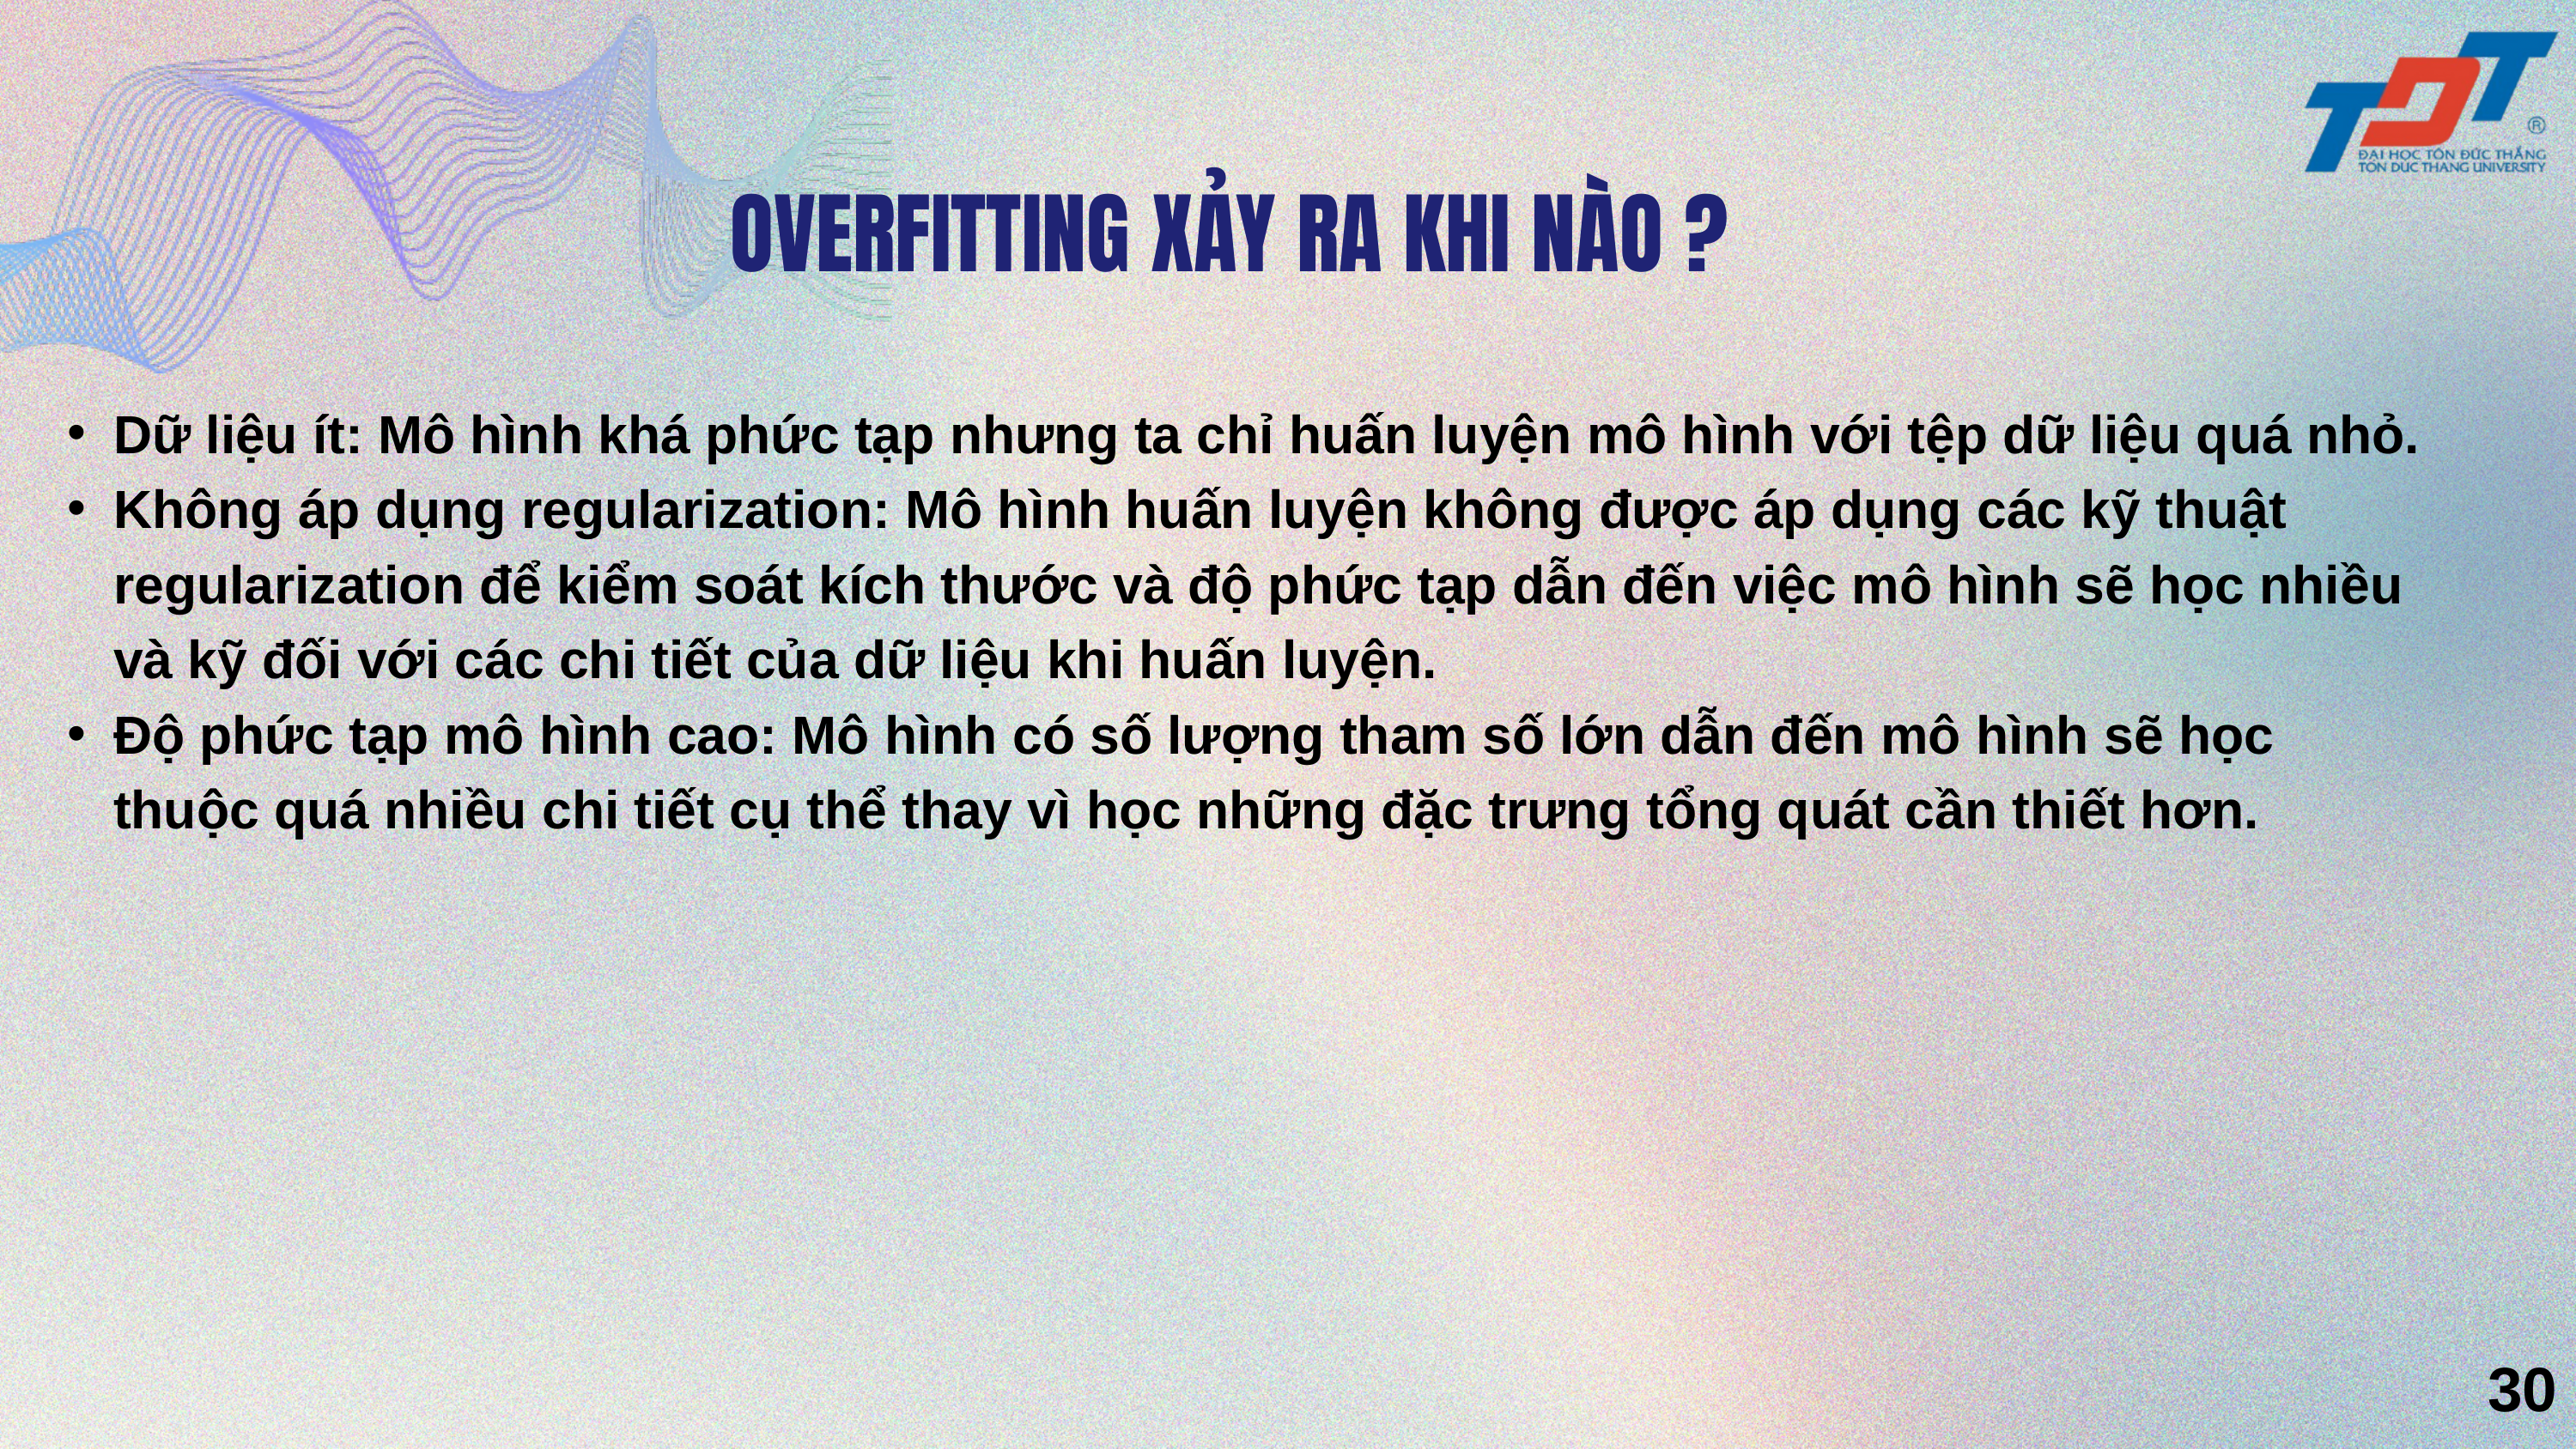

OVERFITTING XẢY RA KHI NÀO ?
Dữ liệu ít: Mô hình khá phức tạp nhưng ta chỉ huấn luyện mô hình với tệp dữ liệu quá nhỏ.
Không áp dụng regularization: Mô hình huấn luyện không được áp dụng các kỹ thuật regularization để kiểm soát kích thước và độ phức tạp dẫn đến việc mô hình sẽ học nhiều và kỹ đối với các chi tiết của dữ liệu khi huấn luyện.
Độ phức tạp mô hình cao: Mô hình có số lượng tham số lớn dẫn đến mô hình sẽ học thuộc quá nhiều chi tiết cụ thể thay vì học những đặc trưng tổng quát cần thiết hơn.

30